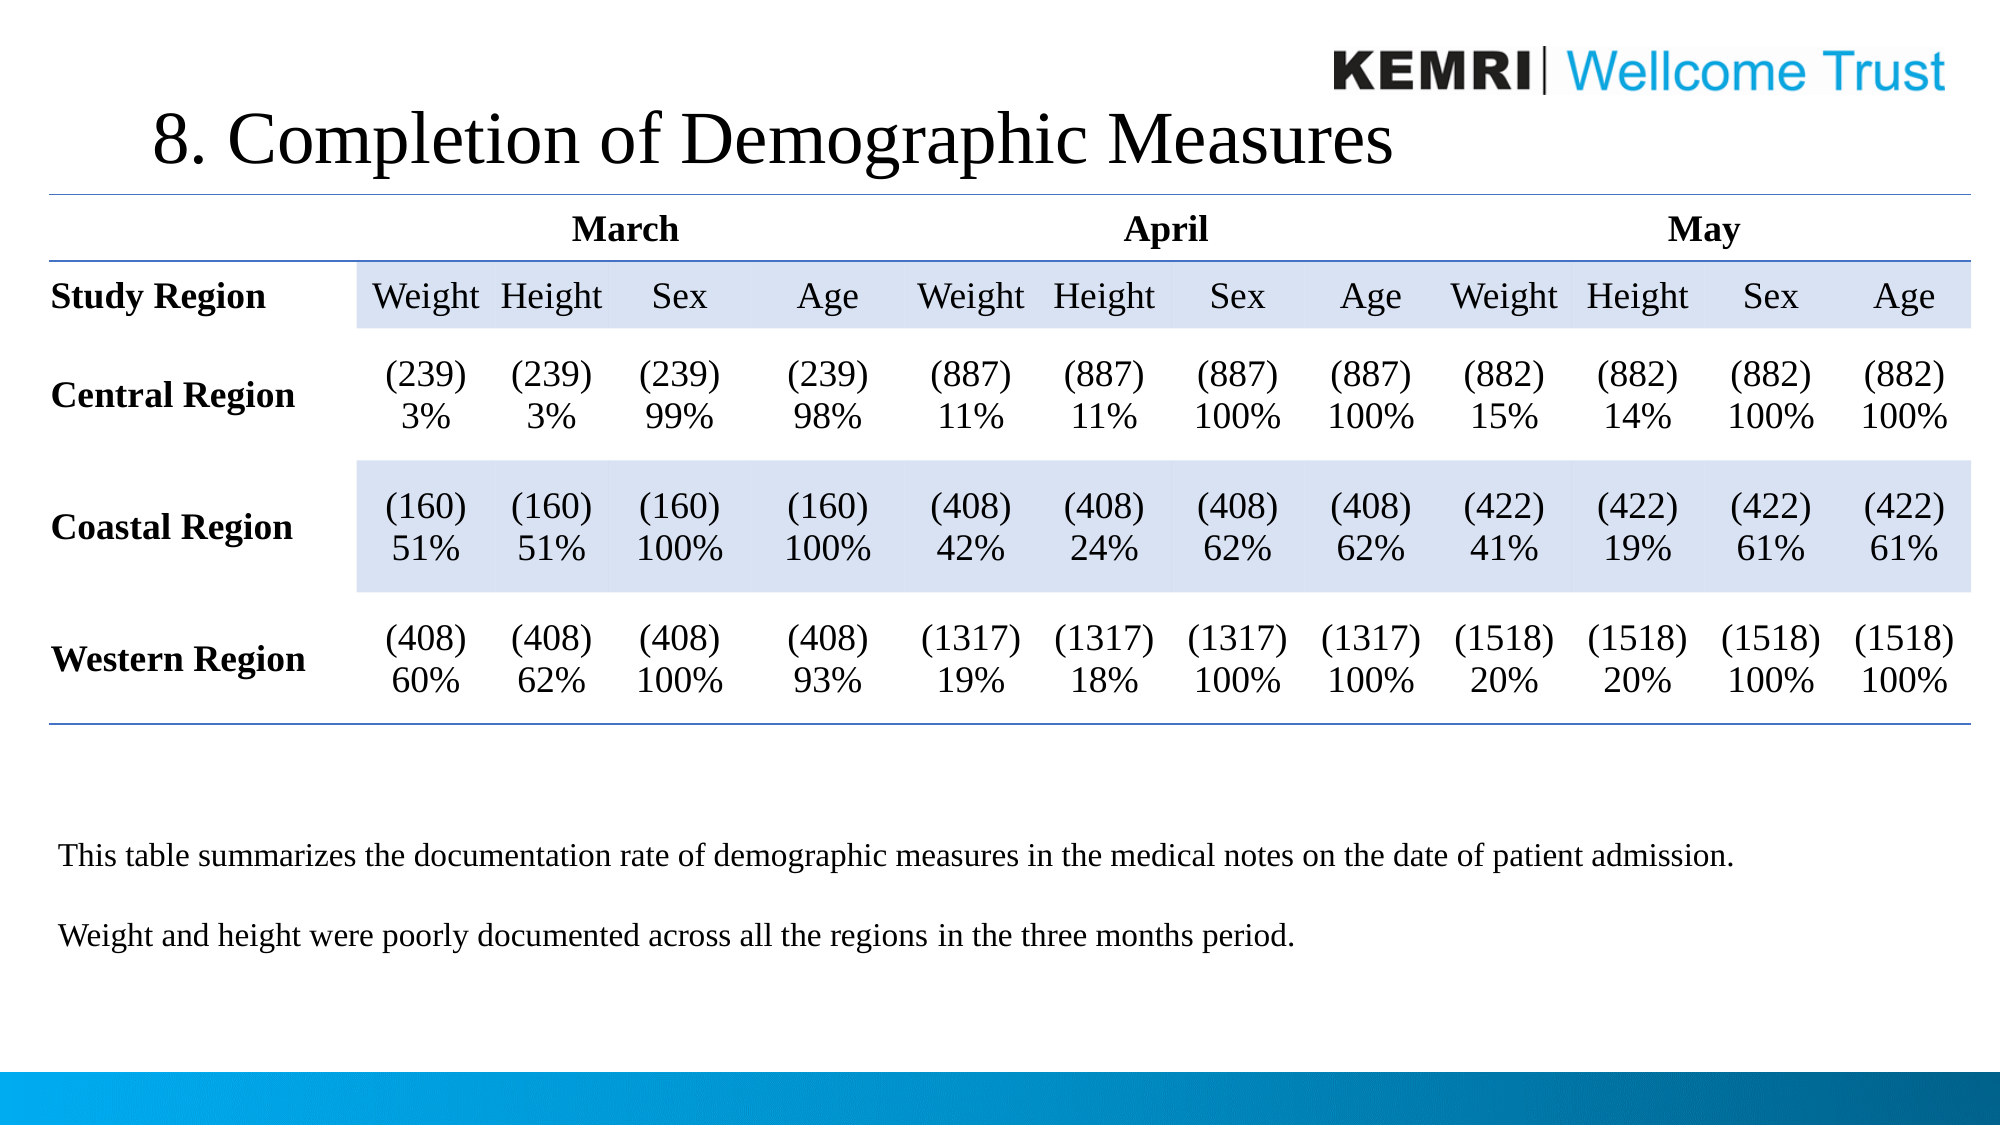

# 8. Completion of Demographic Measures
|  | March |  |  |  | April |  |  |  | May |  |  |  |
| --- | --- | --- | --- | --- | --- | --- | --- | --- | --- | --- | --- | --- |
| Study Region | Weight | Height | Sex | Age | Weight | Height | Sex | Age | Weight | Height | Sex | Age |
| Central Region | (239) 3% | (239) 3% | (239) 99% | (239) 98% | (887) 11% | (887) 11% | (887) 100% | (887) 100% | (882) 15% | (882) 14% | (882) 100% | (882) 100% |
| Coastal Region | (160) 51% | (160) 51% | (160) 100% | (160) 100% | (408) 42% | (408) 24% | (408) 62% | (408) 62% | (422) 41% | (422) 19% | (422) 61% | (422) 61% |
| Western Region | (408) 60% | (408) 62% | (408) 100% | (408) 93% | (1317) 19% | (1317) 18% | (1317) 100% | (1317) 100% | (1518) 20% | (1518) 20% | (1518) 100% | (1518) 100% |
This table summarizes the documentation rate of demographic measures in the medical notes on the date of patient admission.

Weight and height were poorly documented across all the regions in the three months period.